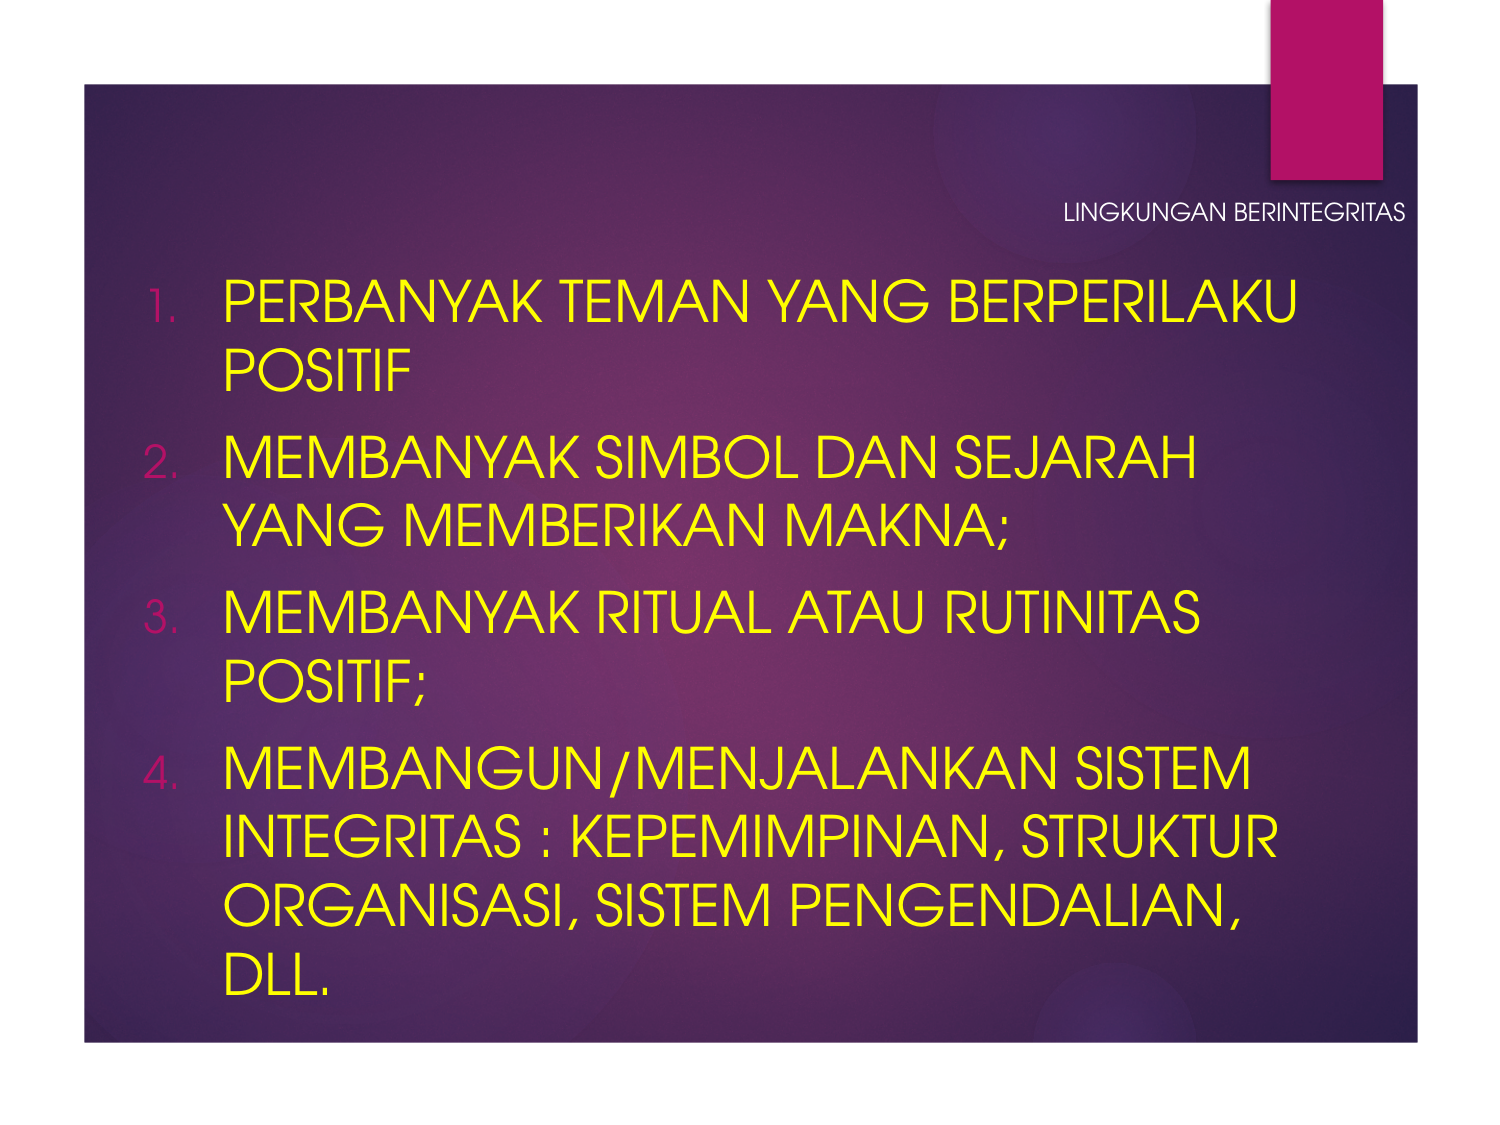

# LINGKUNGAN BERINTEGRITAS
Perbanyak teman yang berperilaku positif
Membanyak simbol dan sejarah yang memberikan makna;
Membanyak ritual atau rutinitas positif;
Membangun/menjalankan sistem integritas : kepemimpinan, struktur organisasi, sistem pengendalian, dll.